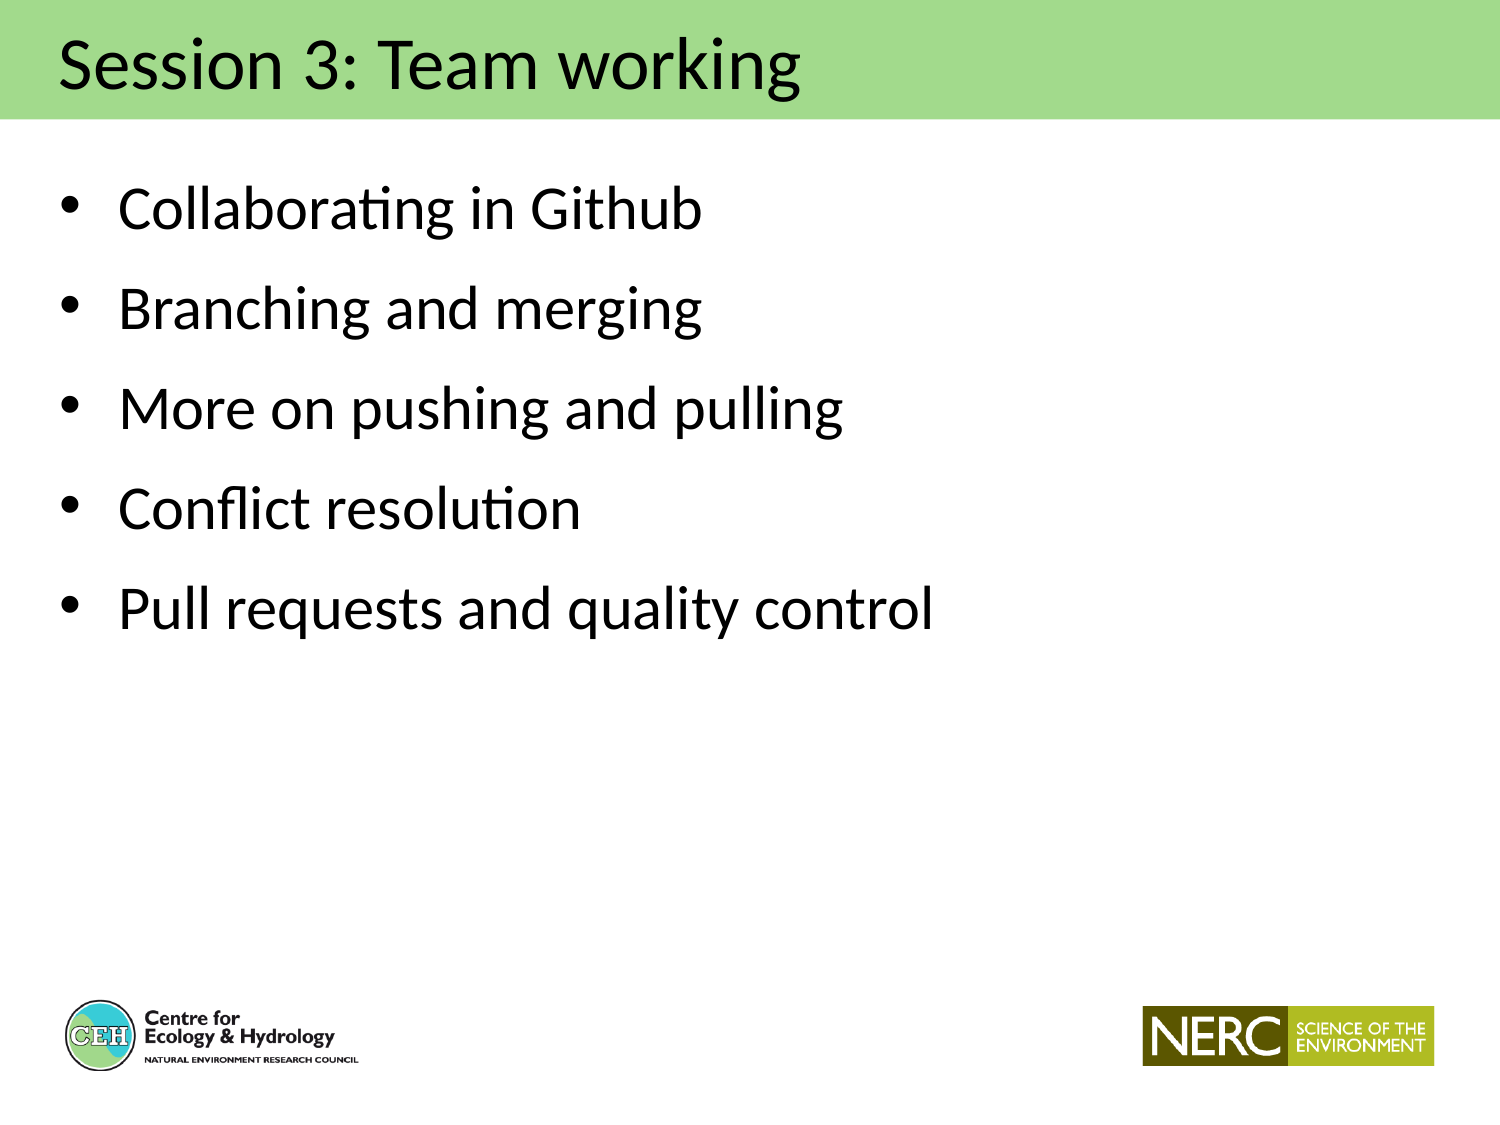

Session 3: Team working
Collaborating in Github
Branching and merging
More on pushing and pulling
Conflict resolution
Pull requests and quality control